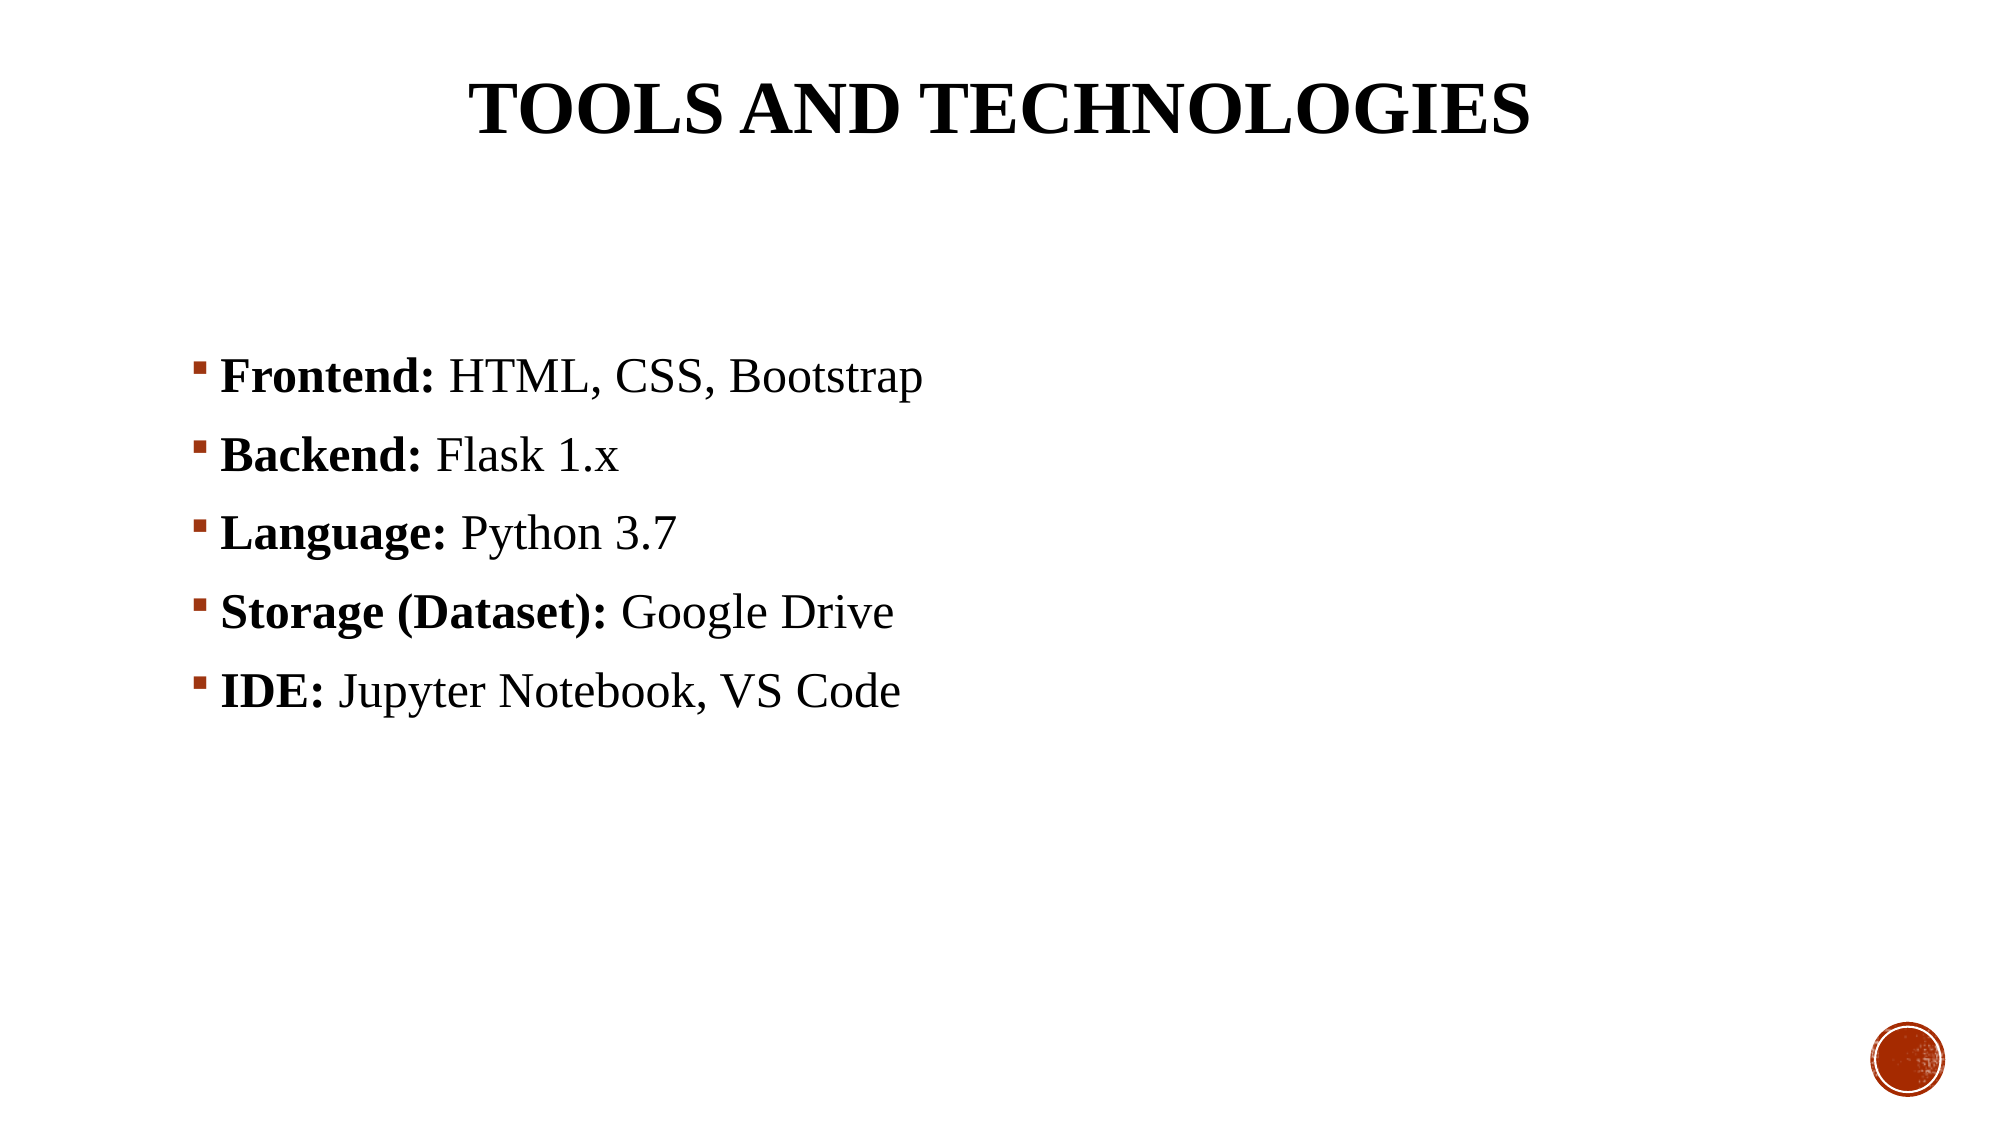

# TOOLS AND TECHNOLOGIES
Frontend: HTML, CSS, Bootstrap
Backend: Flask 1.x
Language: Python 3.7
Storage (Dataset): Google Drive
IDE: Jupyter Notebook, VS Code